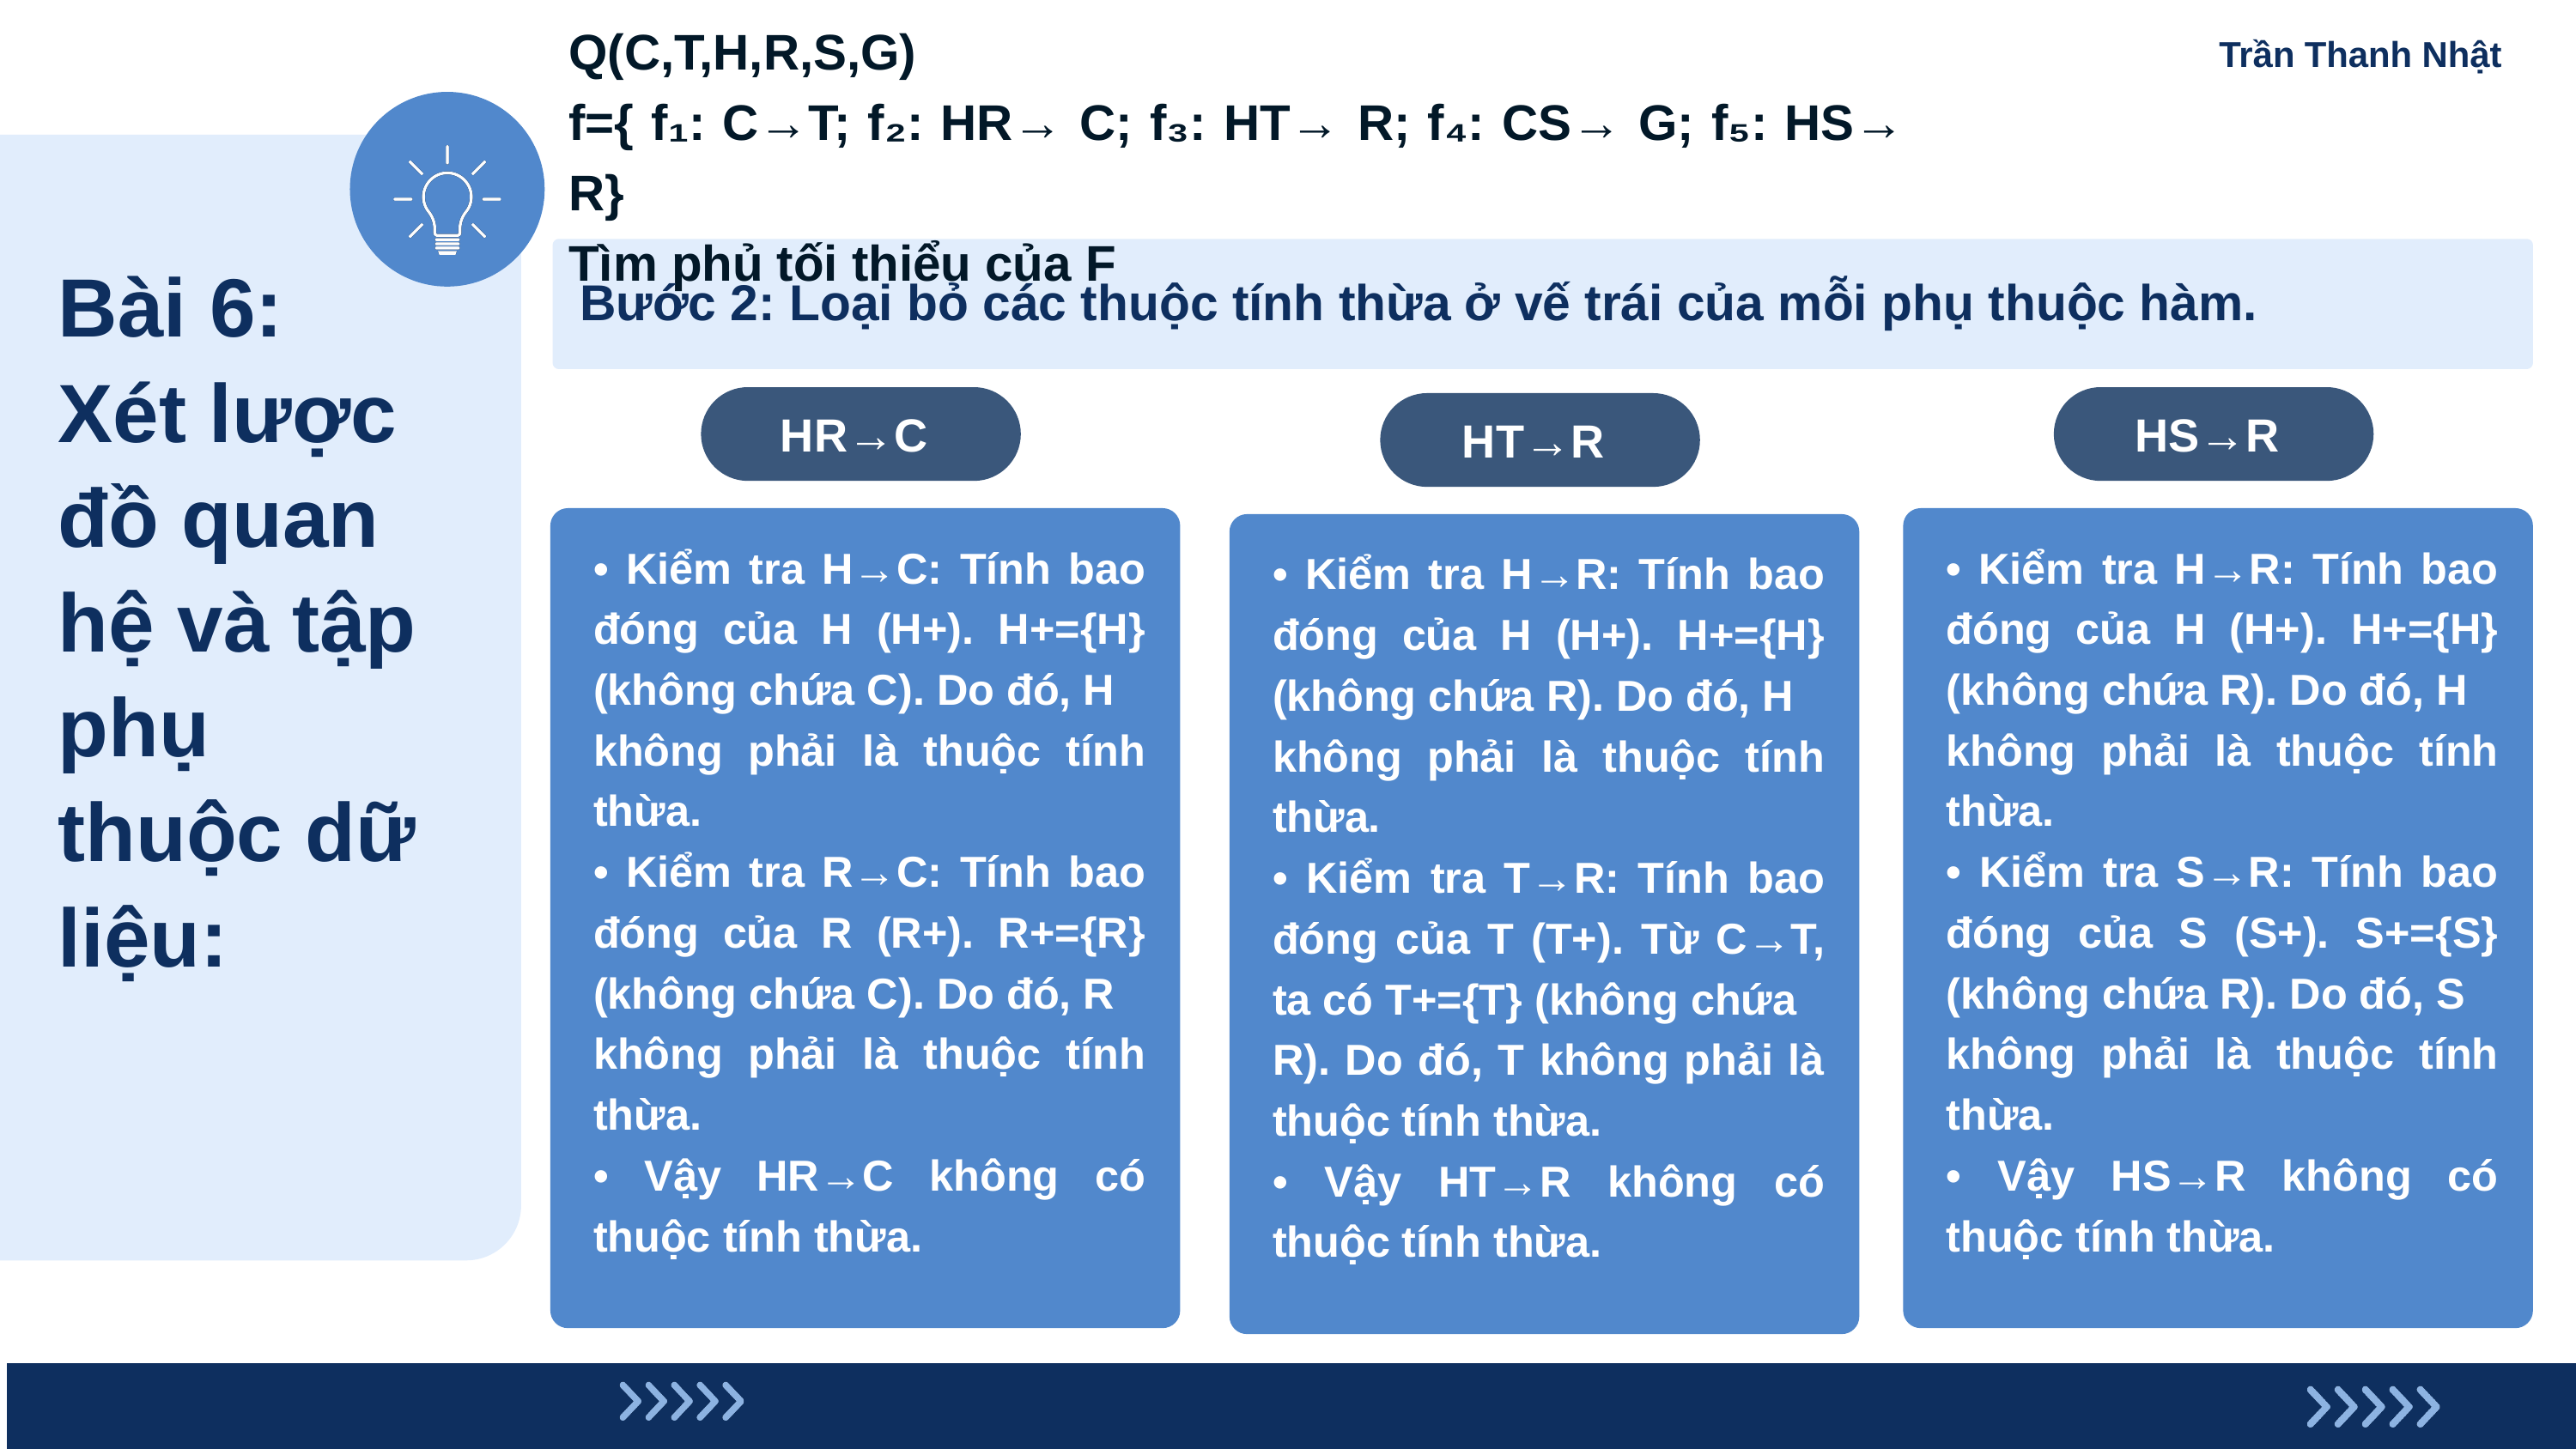

Q(C,T,H,R,S,G)
f={ f₁: C→T; f₂: HR→ C; f₃: HT→ R; f₄: CS→ G; f₅: HS→ R}
Tìm phủ tối thiểu của F

Trần Thanh Nhật

Bài 6: Xét lược đồ quan hệ và tập phụ thuộc dữ liệu:

Bước 2: Loại bỏ các thuộc tính thừa ở vế trái của mỗi phụ thuộc hàm.

HR→C

HS→R

HT→R

• Kiểm tra H→C: Tính bao đóng của H (H+). H+={H} (không chứa C). Do đó, H
không phải là thuộc tính thừa.
• Kiểm tra R→C: Tính bao đóng của R (R+). R+={R} (không chứa C). Do đó, R
không phải là thuộc tính thừa.
• Vậy HR→C không có thuộc tính thừa.
• Kiểm tra H→R: Tính bao đóng của H (H+). H+={H} (không chứa R). Do đó, H
không phải là thuộc tính thừa.
• Kiểm tra S→R: Tính bao đóng của S (S+). S+={S} (không chứa R). Do đó, S
không phải là thuộc tính thừa.
• Vậy HS→R không có thuộc tính thừa.
• Kiểm tra H→R: Tính bao đóng của H (H+). H+={H} (không chứa R). Do đó, H
không phải là thuộc tính thừa.
• Kiểm tra T→R: Tính bao đóng của T (T+). Từ C→T, ta có T+={T} (không chứa
R). Do đó, T không phải là thuộc tính thừa.
• Vậy HT→R không có thuộc tính thừa.
Explain more about some global solutions to save the arctic here.